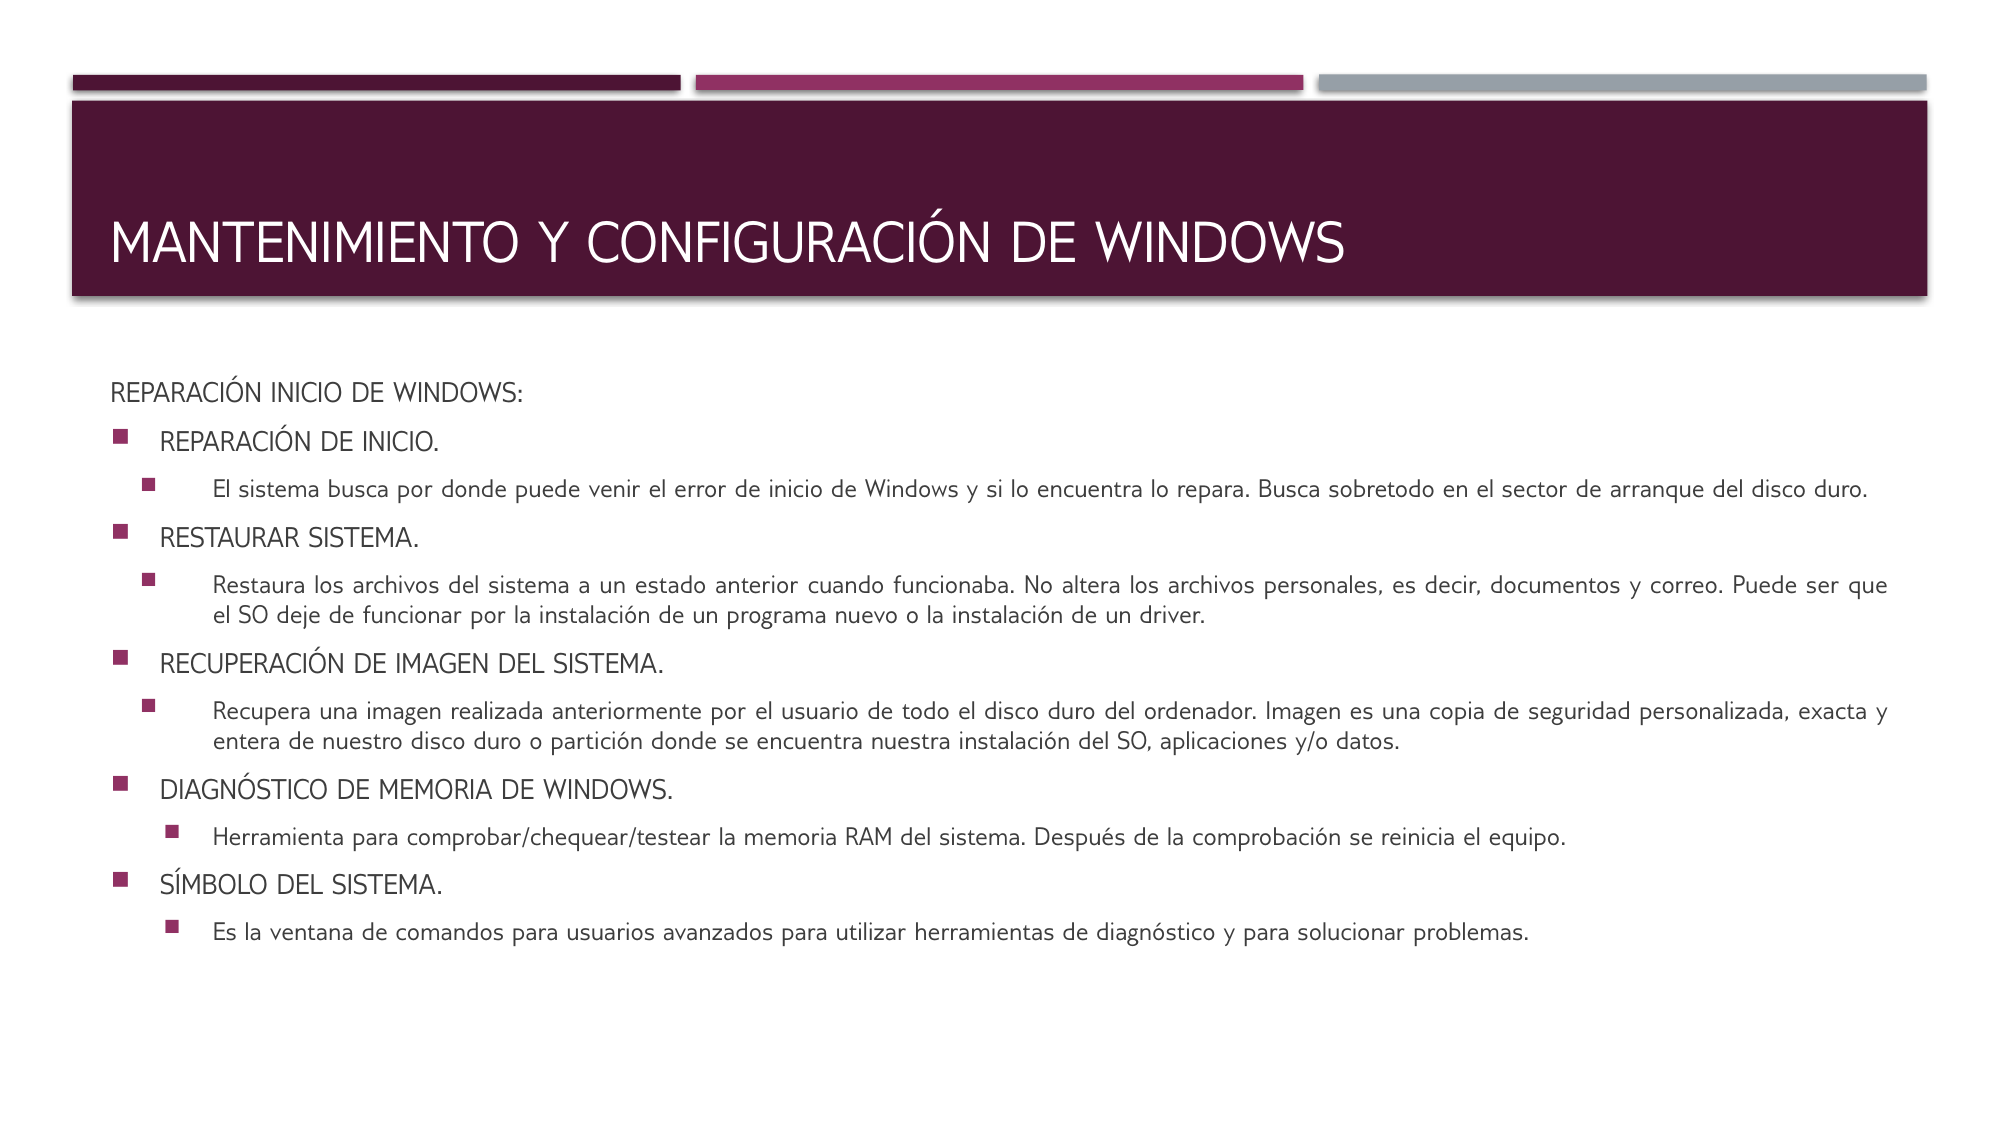

# MANTENIMIENTO Y CONFIGURACIÓN DE WINDOWS
REPARACIÓN INICIO DE WINDOWS:
REPARACIÓN DE INICIO.
El sistema busca por donde puede venir el error de inicio de Windows y si lo encuentra lo repara. Busca sobretodo en el sector de arranque del disco duro.
RESTAURAR SISTEMA.
Restaura los archivos del sistema a un estado anterior cuando funcionaba. No altera los archivos personales, es decir, documentos y correo. Puede ser que el SO deje de funcionar por la instalación de un programa nuevo o la instalación de un driver.
RECUPERACIÓN DE IMAGEN DEL SISTEMA.
Recupera una imagen realizada anteriormente por el usuario de todo el disco duro del ordenador. Imagen es una copia de seguridad personalizada, exacta y entera de nuestro disco duro o partición donde se encuentra nuestra instalación del SO, aplicaciones y/o datos.
DIAGNÓSTICO DE MEMORIA DE WINDOWS.
Herramienta para comprobar/chequear/testear la memoria RAM del sistema. Después de la comprobación se reinicia el equipo.
SÍMBOLO DEL SISTEMA.
Es la ventana de comandos para usuarios avanzados para utilizar herramientas de diagnóstico y para solucionar problemas.